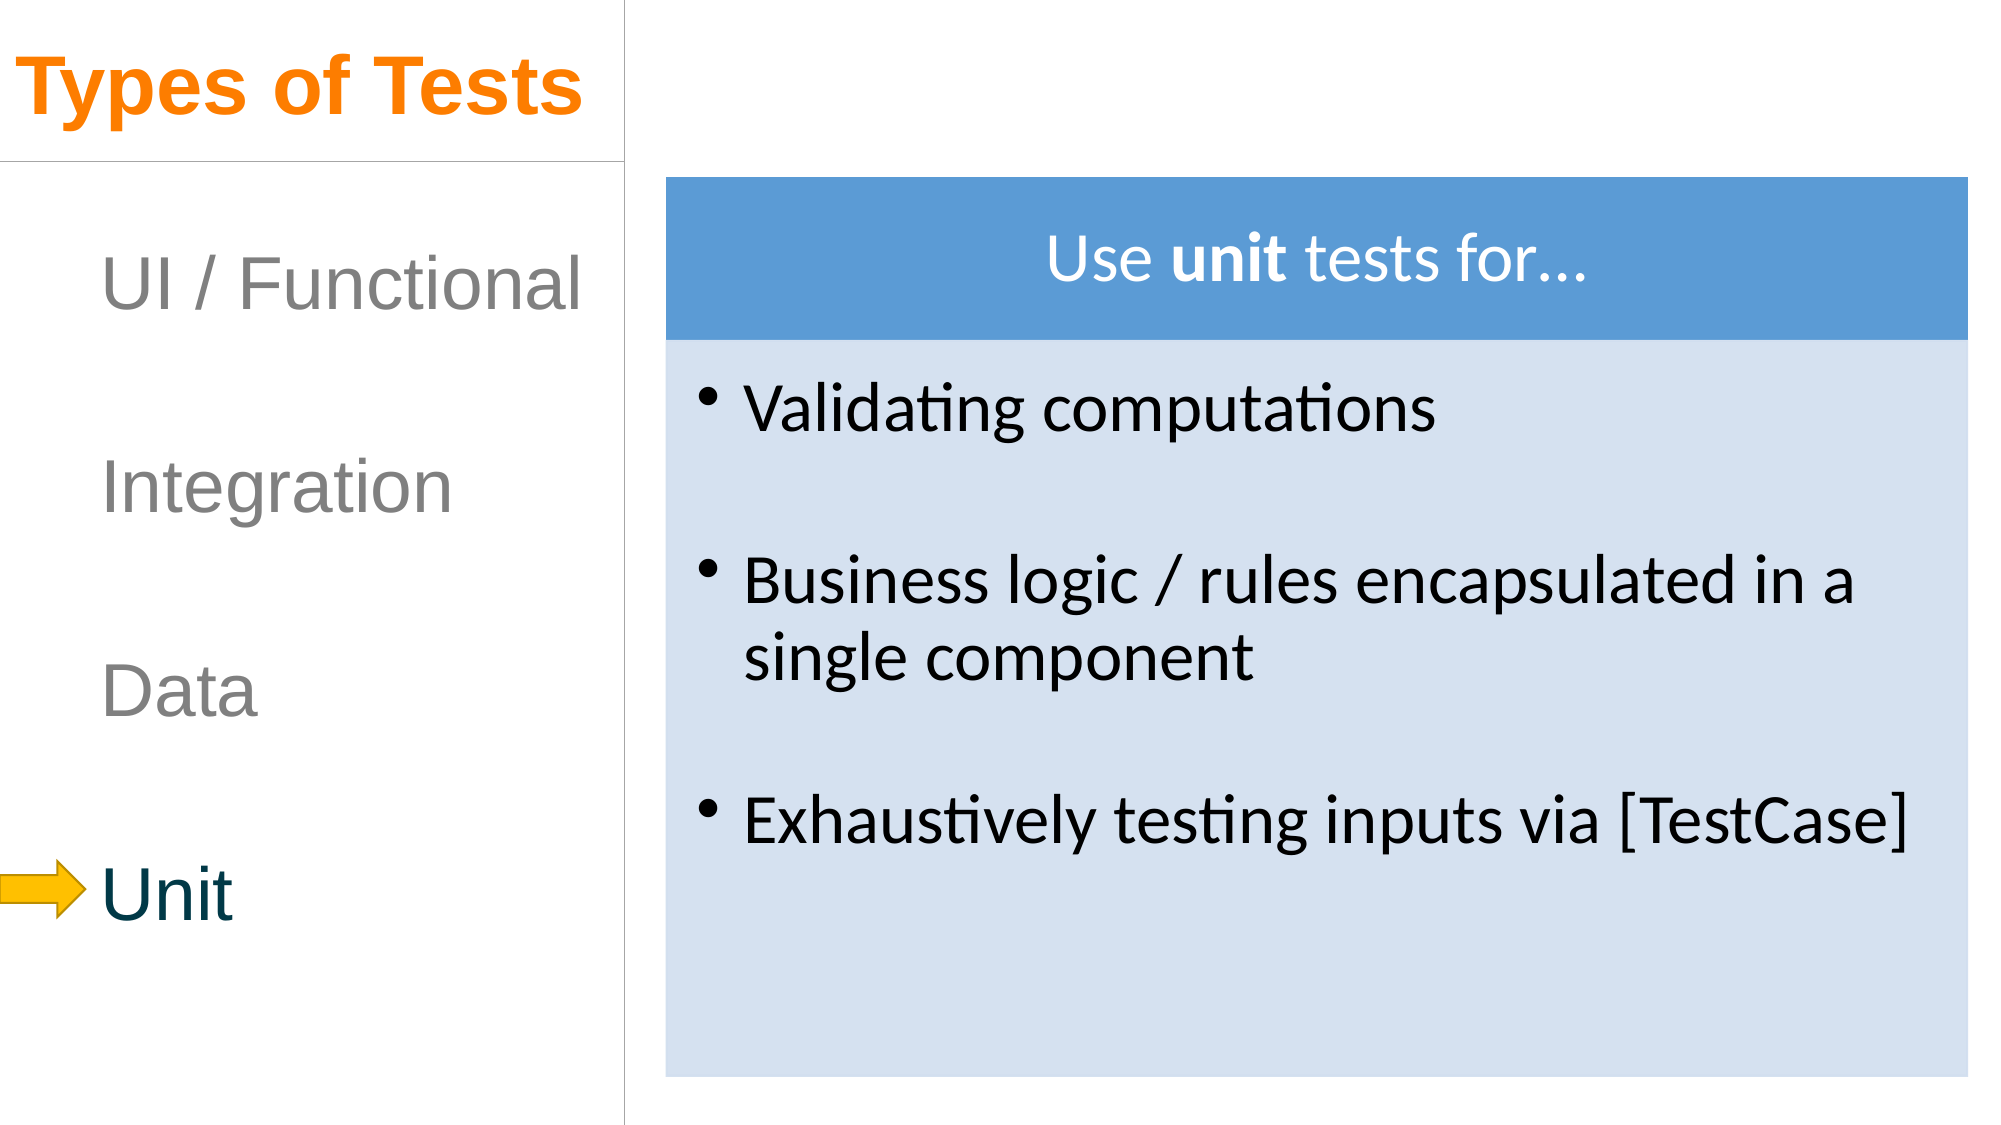

# Types of Tests
Use unit tests for…
Validating computations
Business logic / rules encapsulated in a single component
Exhaustively testing inputs via [TestCase]
UI / Functional

Integration

Data

Unit